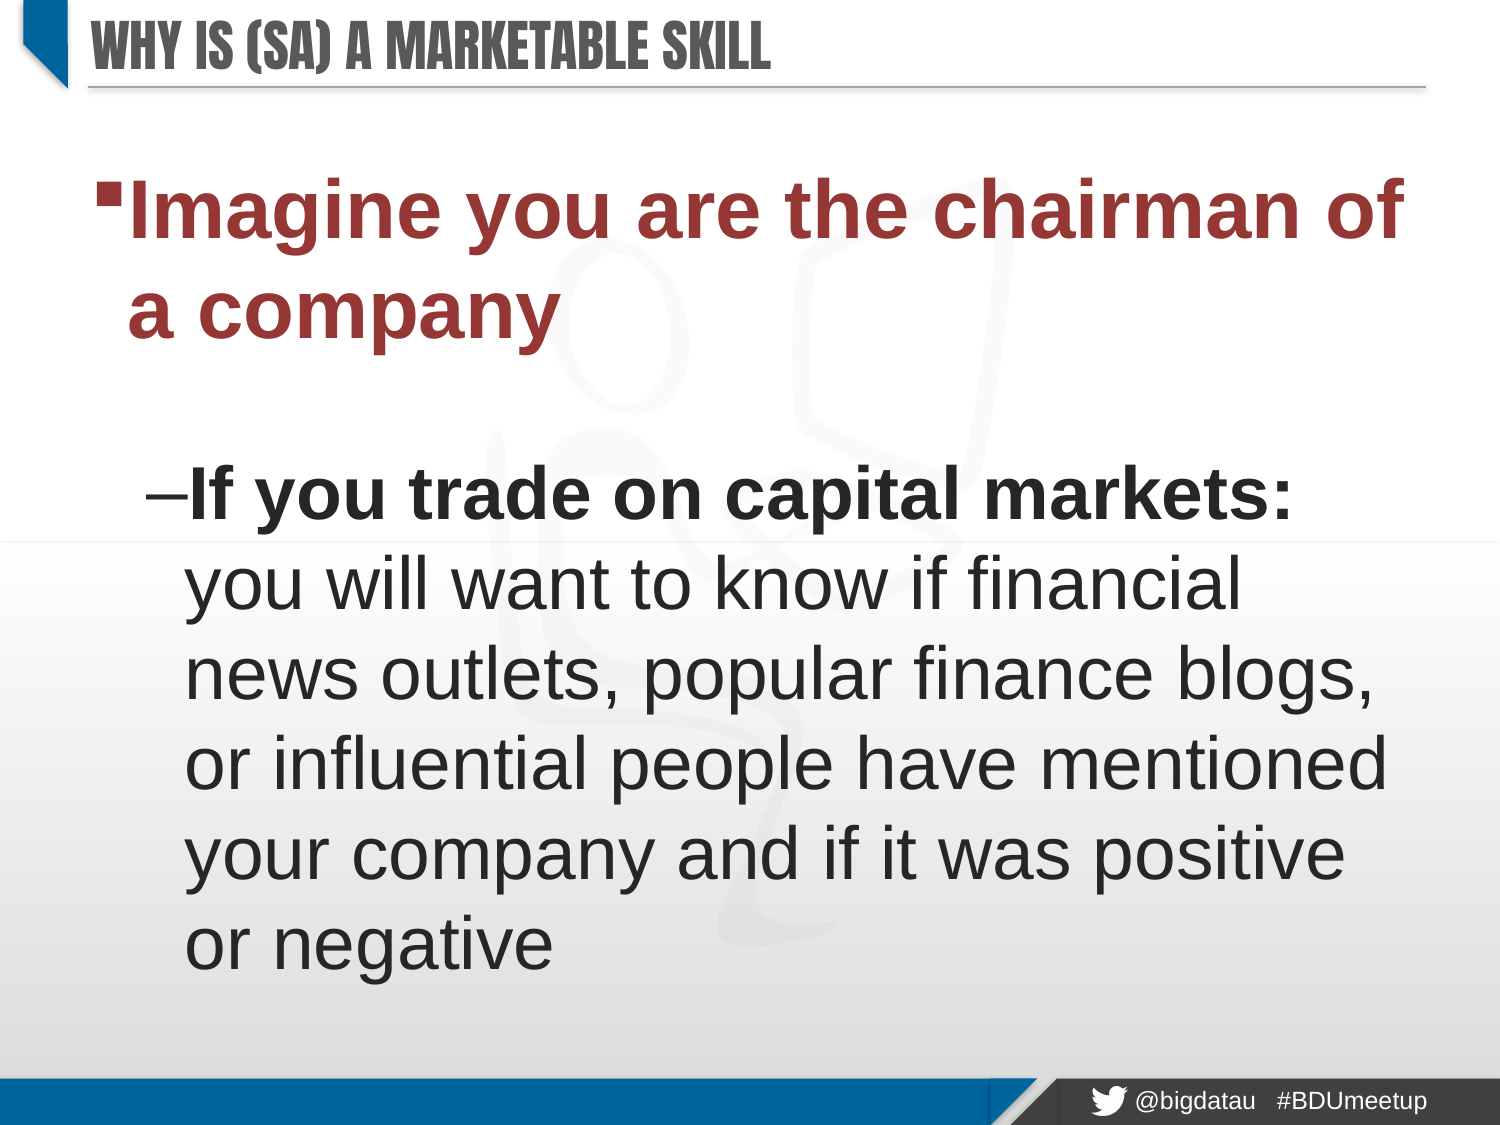

# Why is (sa) a marketable skill
Imagine you are the chairman of a company

If you trade on capital markets: you will want to know if financial news outlets, popular finance blogs, or influential people have mentioned your company and if it was positive or negative